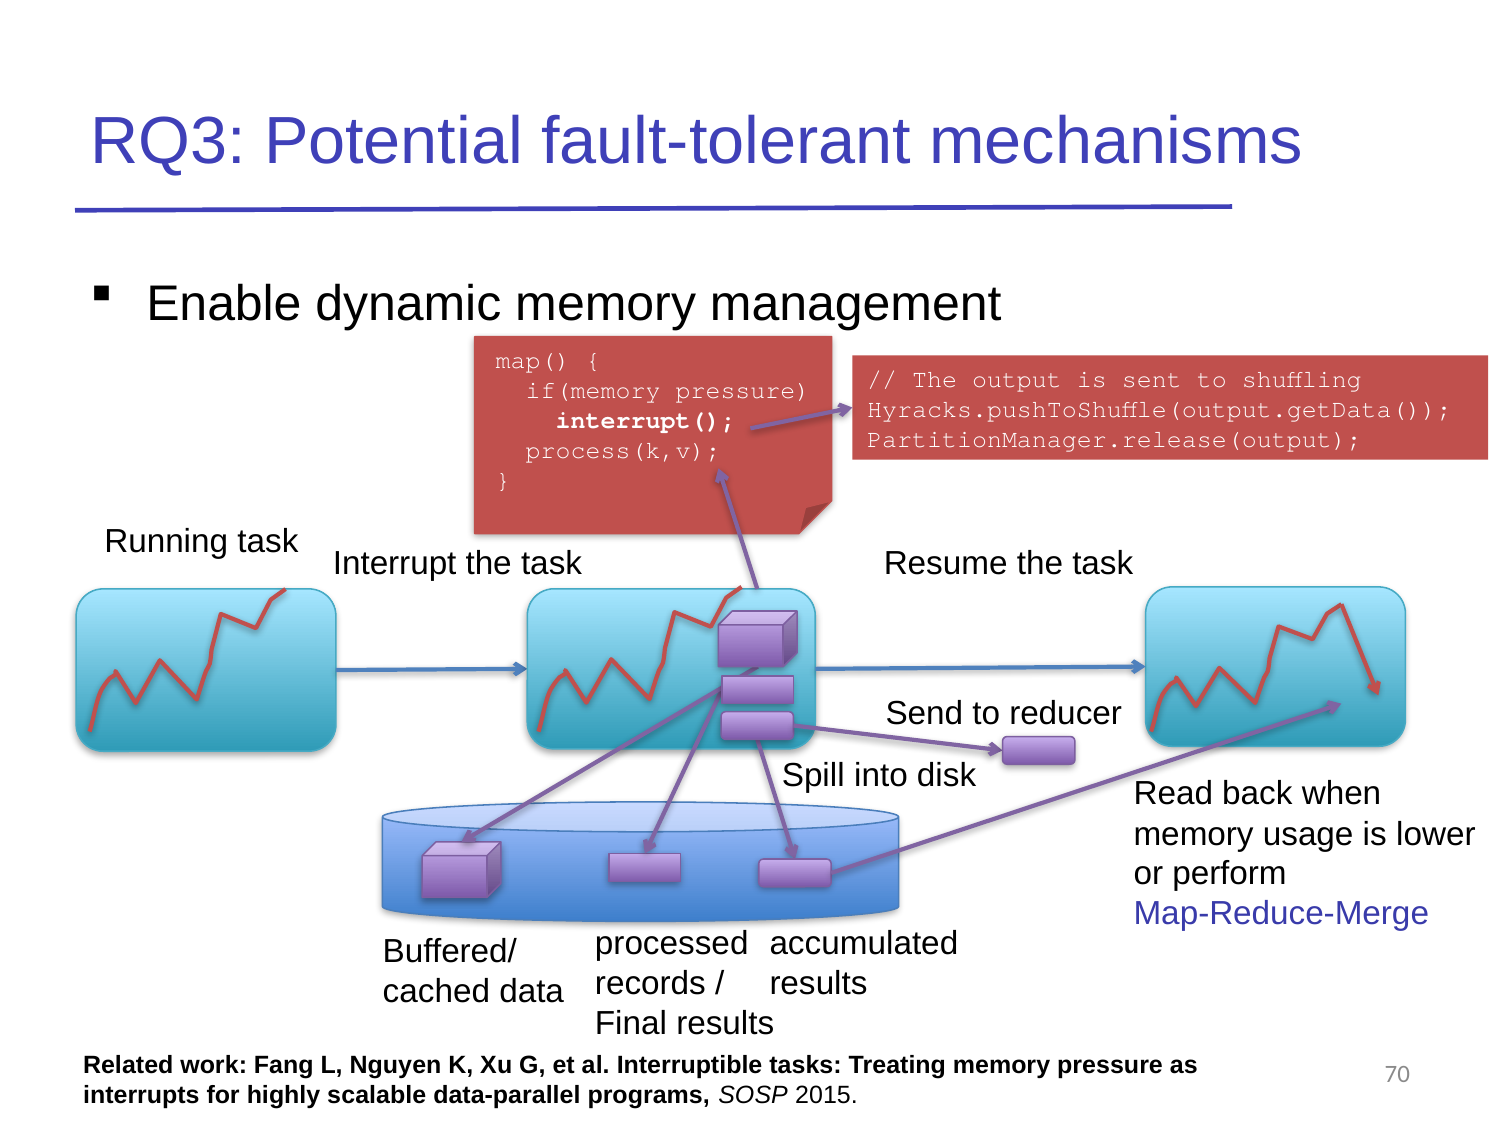

# RQ3: Potential fault-tolerant mechanisms
Enable dynamic memory management

 map() {
   if(memory pressure)
     interrupt();
   process(k,v);
 }
// The output is sent to shuffling
Hyracks.pushToShuffle(output.getData());
PartitionManager.release(output);
Running task
Resume the task
Interrupt the task

Send to reducer

Spill into disk
Read back when memory usage is lower
or perform
Map-Reduce-Merge

processed
records /
Final results
accumulated
results

Buffered/cached data
Related work: Fang L, Nguyen K, Xu G, et al. Interruptible tasks: Treating memory pressure as interrupts for highly scalable data-parallel programs, SOSP 2015.
70